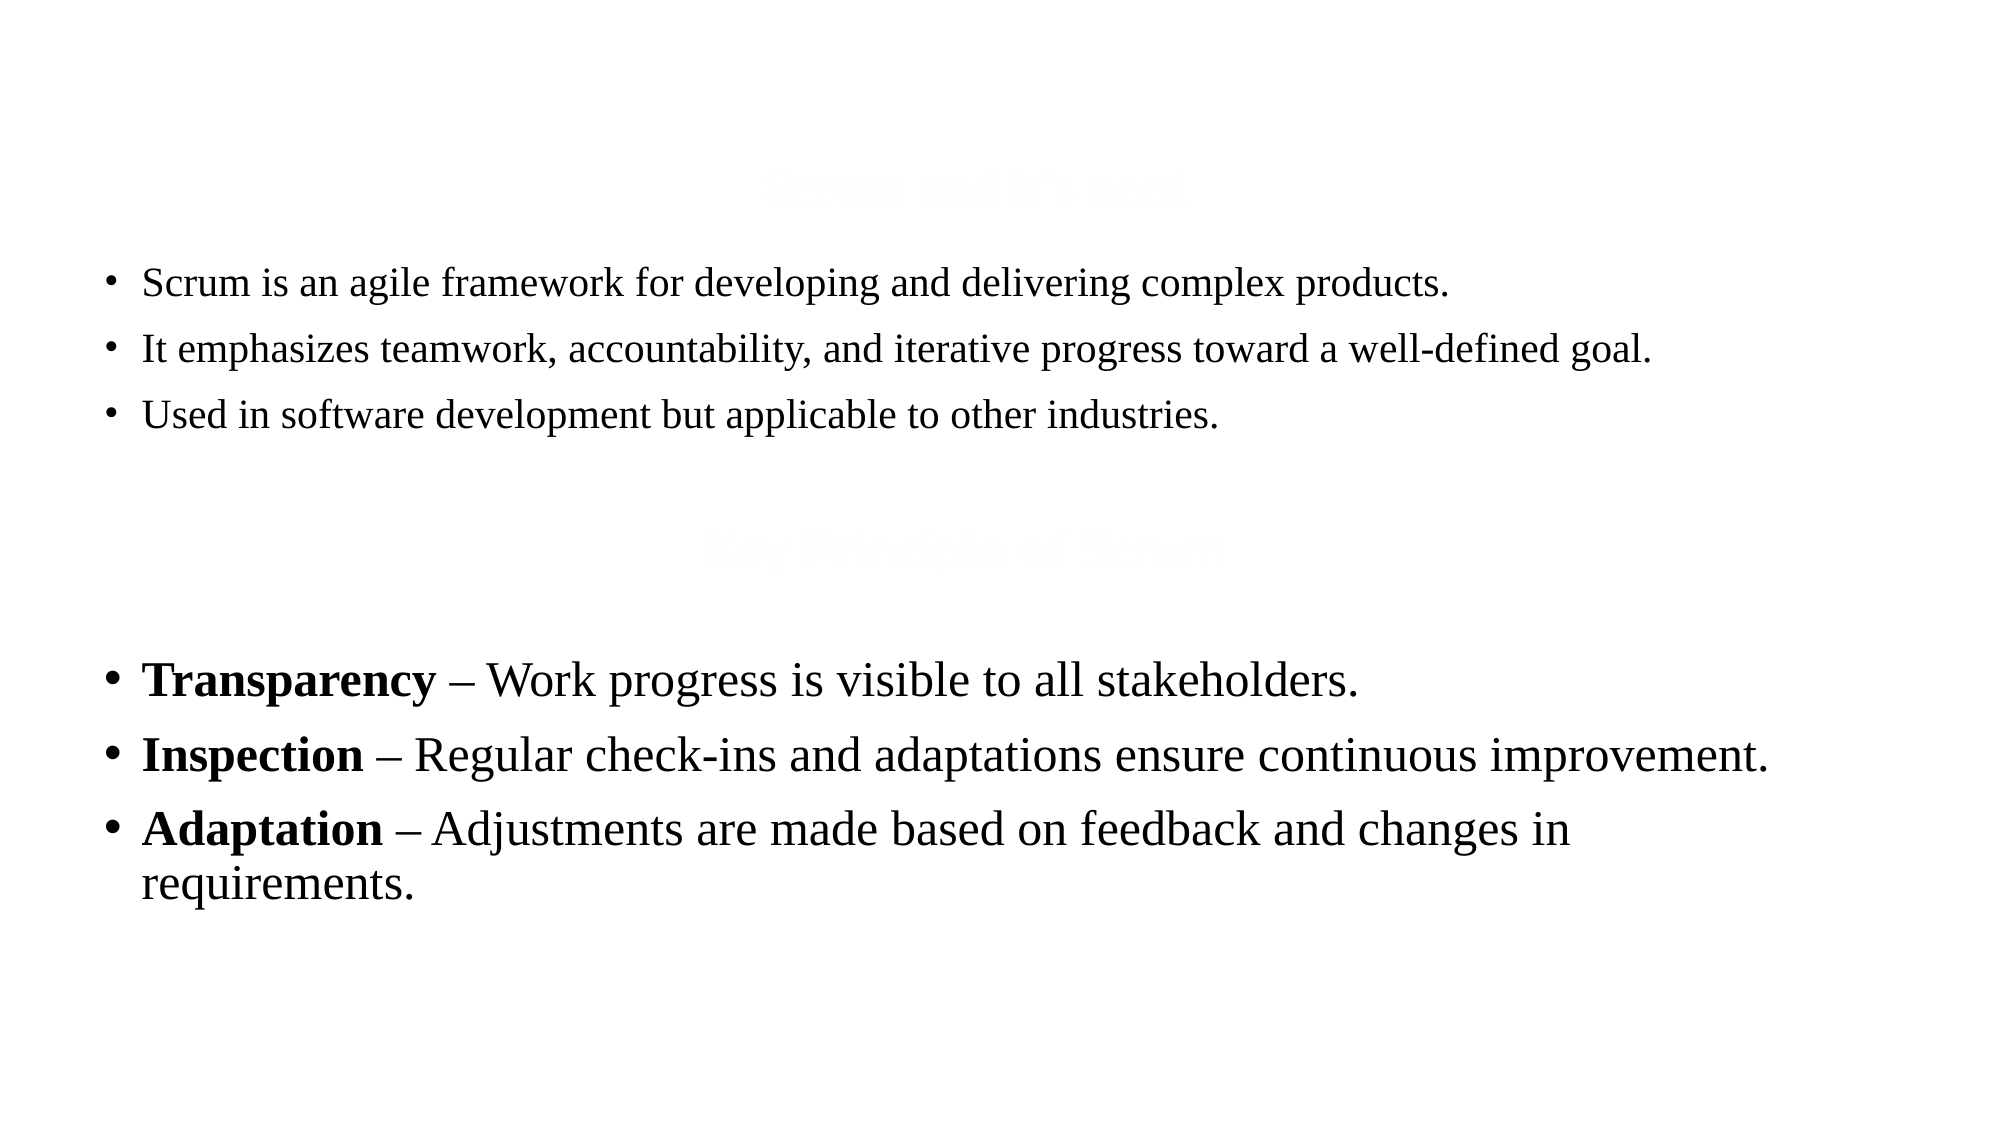

Scrum and it’s need

Scrum is an agile framework for developing and delivering complex products.
It emphasizes teamwork, accountability, and iterative progress toward a well-defined goal.
Used in software development but applicable to other industries.

Key Principle of Scrum

Transparency – Work progress is visible to all stakeholders.
Inspection – Regular check-ins and adaptations ensure continuous improvement.
Adaptation – Adjustments are made based on feedback and changes in requirements.